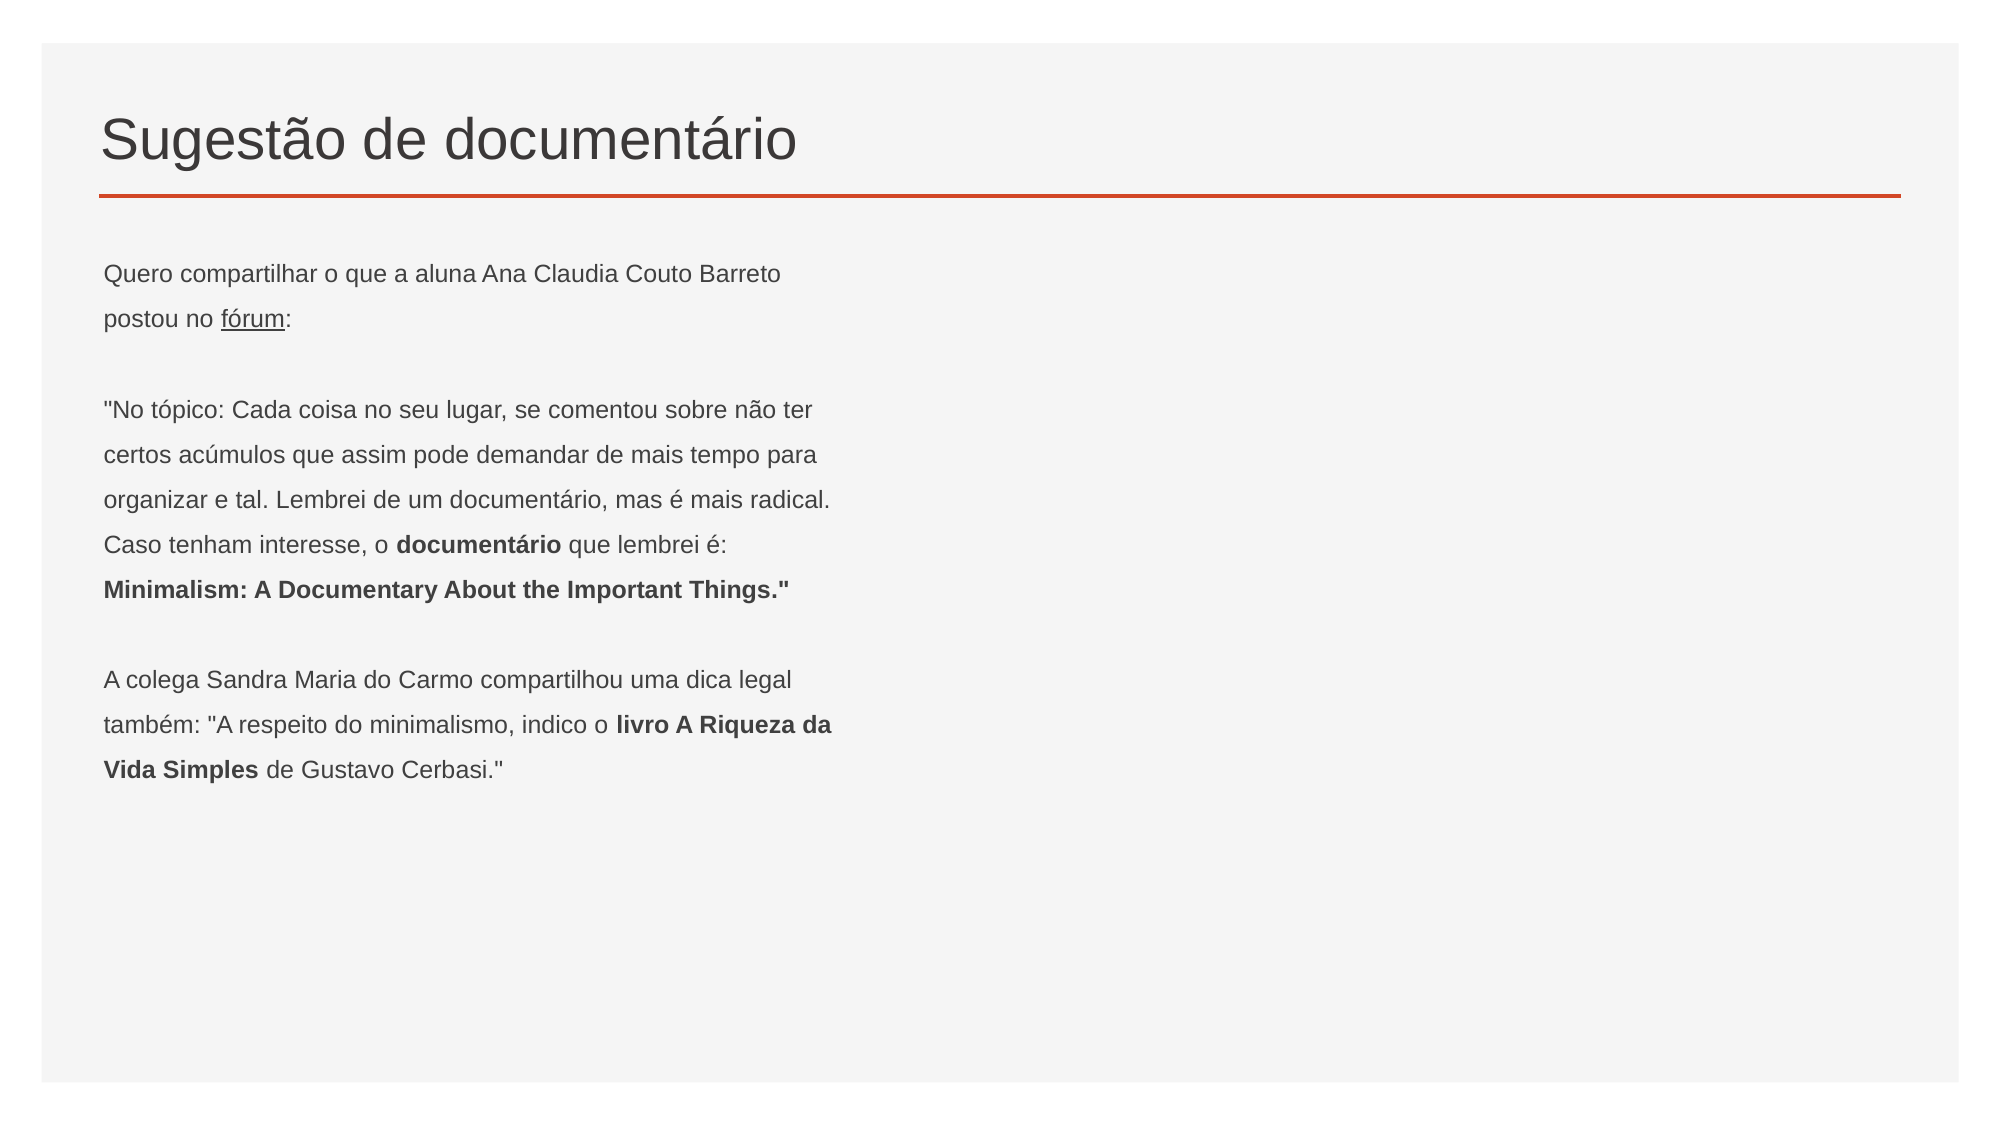

# Sugestão de documentário
Quero compartilhar o que a aluna Ana Claudia Couto Barreto postou no fórum:
"No tópico: Cada coisa no seu lugar, se comentou sobre não ter certos acúmulos que assim pode demandar de mais tempo para organizar e tal. Lembrei de um documentário, mas é mais radical. Caso tenham interesse, o documentário que lembrei é: Minimalism: A Documentary About the Important Things."
A colega Sandra Maria do Carmo compartilhou uma dica legal também: "A respeito do minimalismo, indico o livro A Riqueza da Vida Simples de Gustavo Cerbasi."